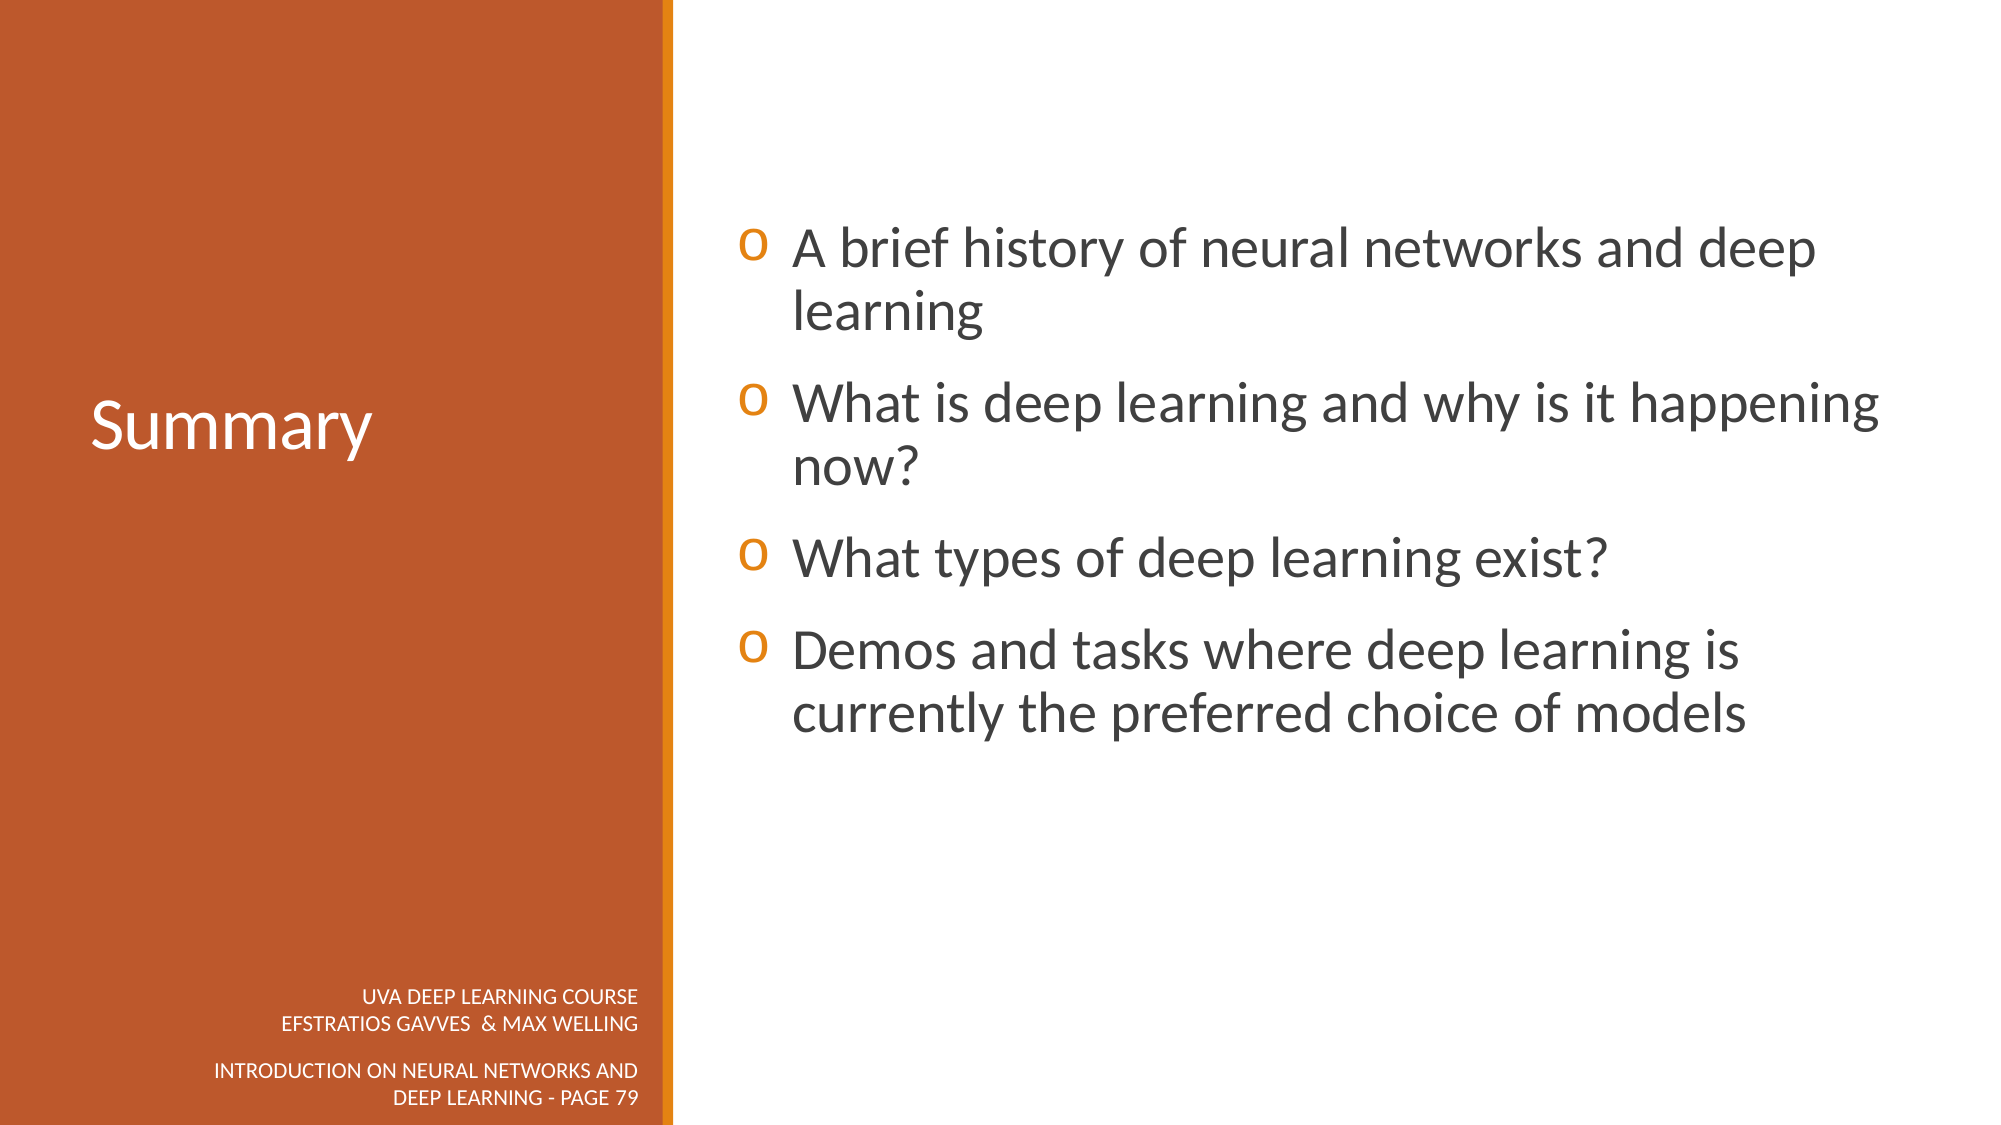

# Summary
A brief history of neural networks and deep learning
What is deep learning and why is it happening now?
What types of deep learning exist?
Demos and tasks where deep learning is currently the preferred choice of models
UVA Deep Learning COURSE
Efstratios Gavves  & Max Welling
INTRODUCTION ON NEURAL NETWORKS AND DEEP LEARNING - PAGE 79